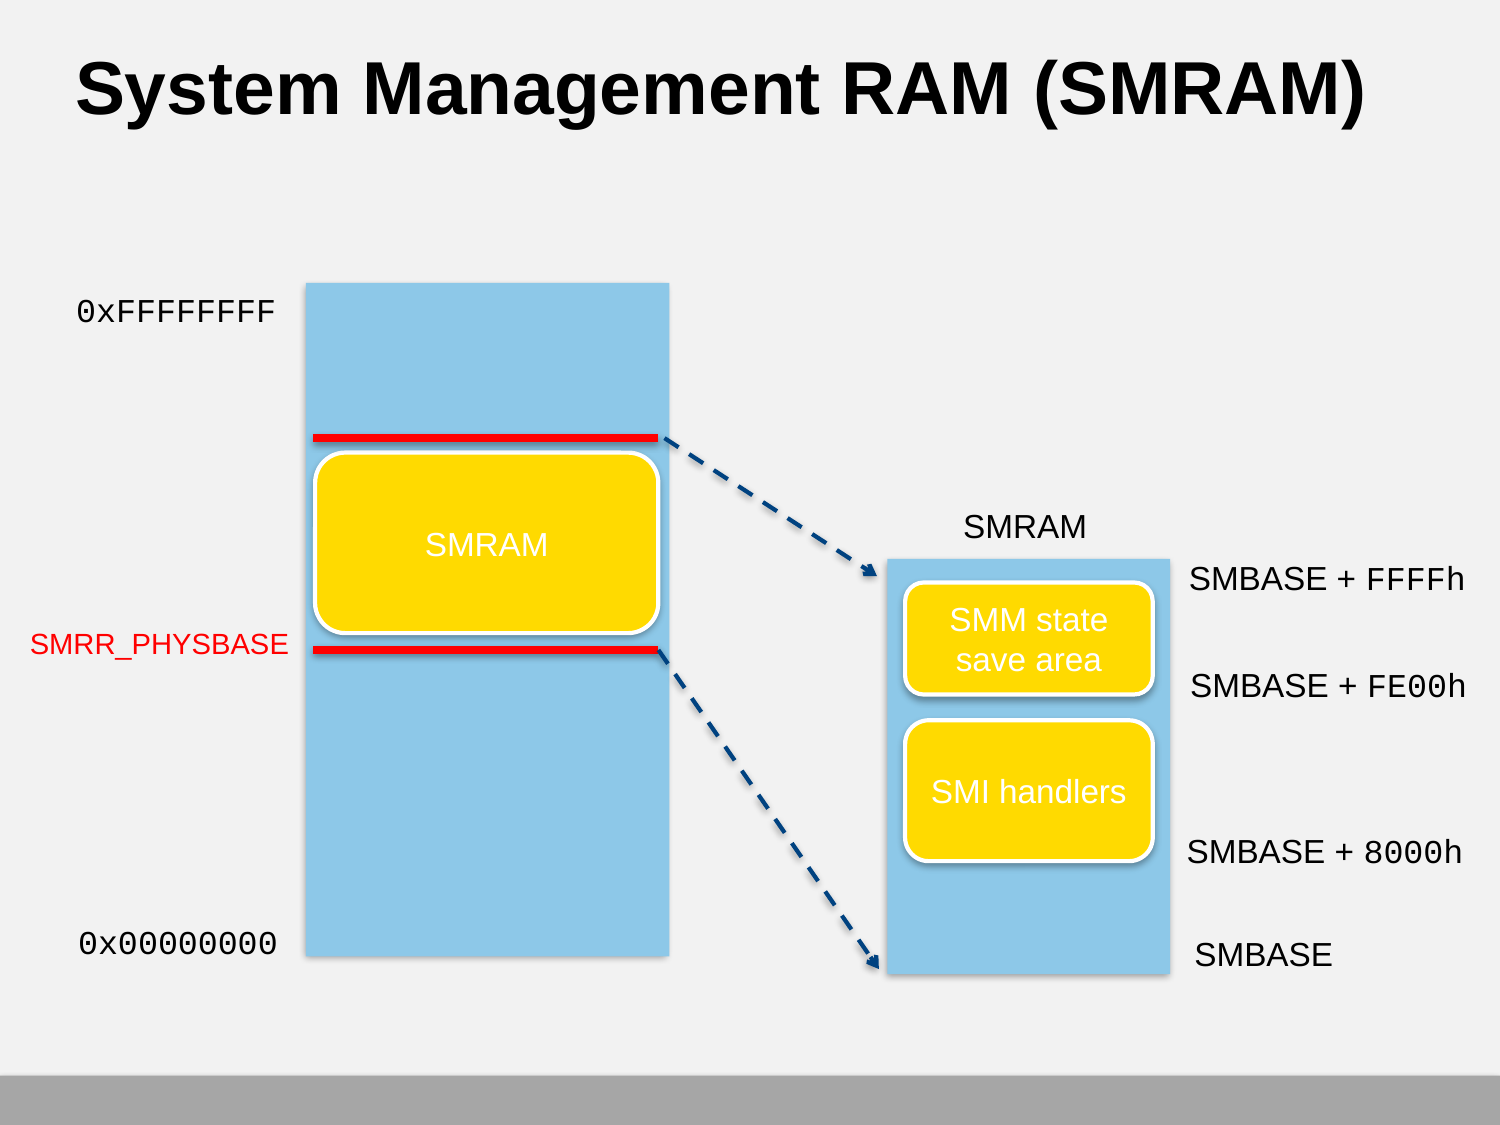

# System Management RAM (SMRAM)
0xFFFFFFFF

SMRAM
SMRAM
SMBASE + FFFFh

SMM state save area
SMRR_PHYSBASE
SMBASE + FE00h
SMI handlers
SMBASE + 8000h
0x00000000
SMBASE